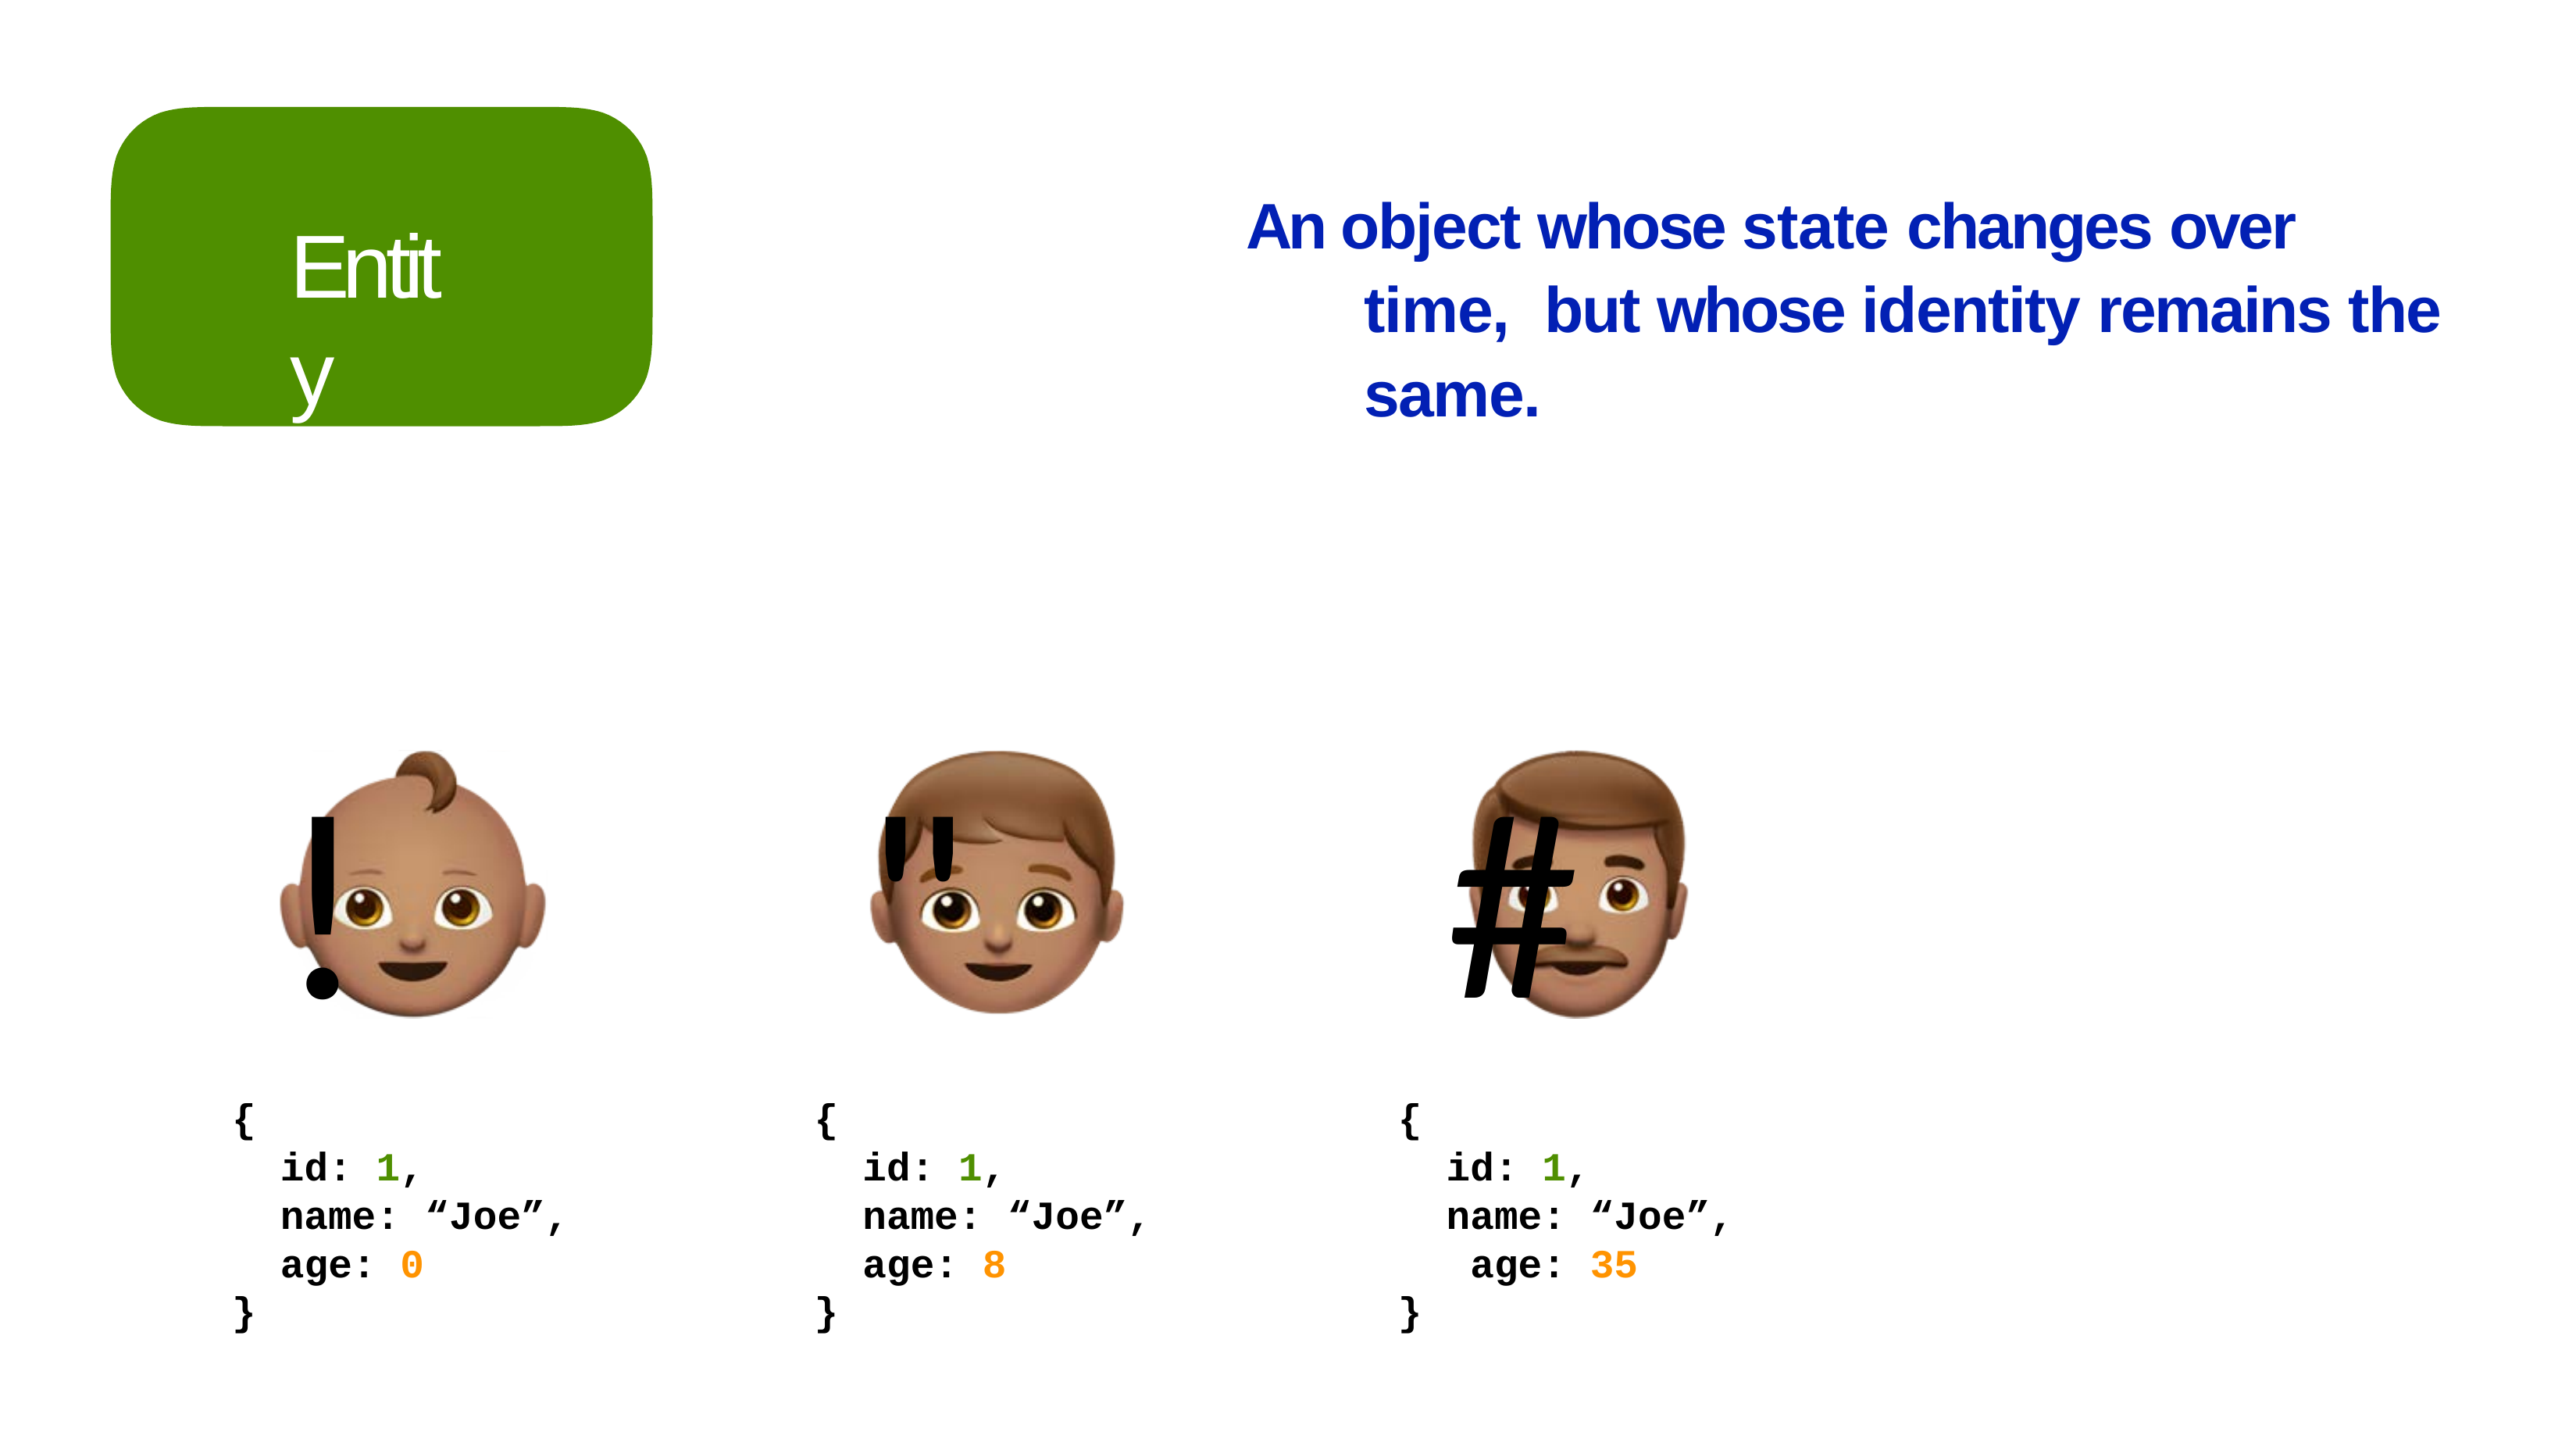

An object whose state changes over time,  but whose identity remains the same.
# Entity
!	"	#

{
{
{
id: 1,
id: 1,
id: 1,
name:  age: 0
“Joe”,
name:  age: 8
“Joe”,
name: “Joe”,  age: 35
}
}
}